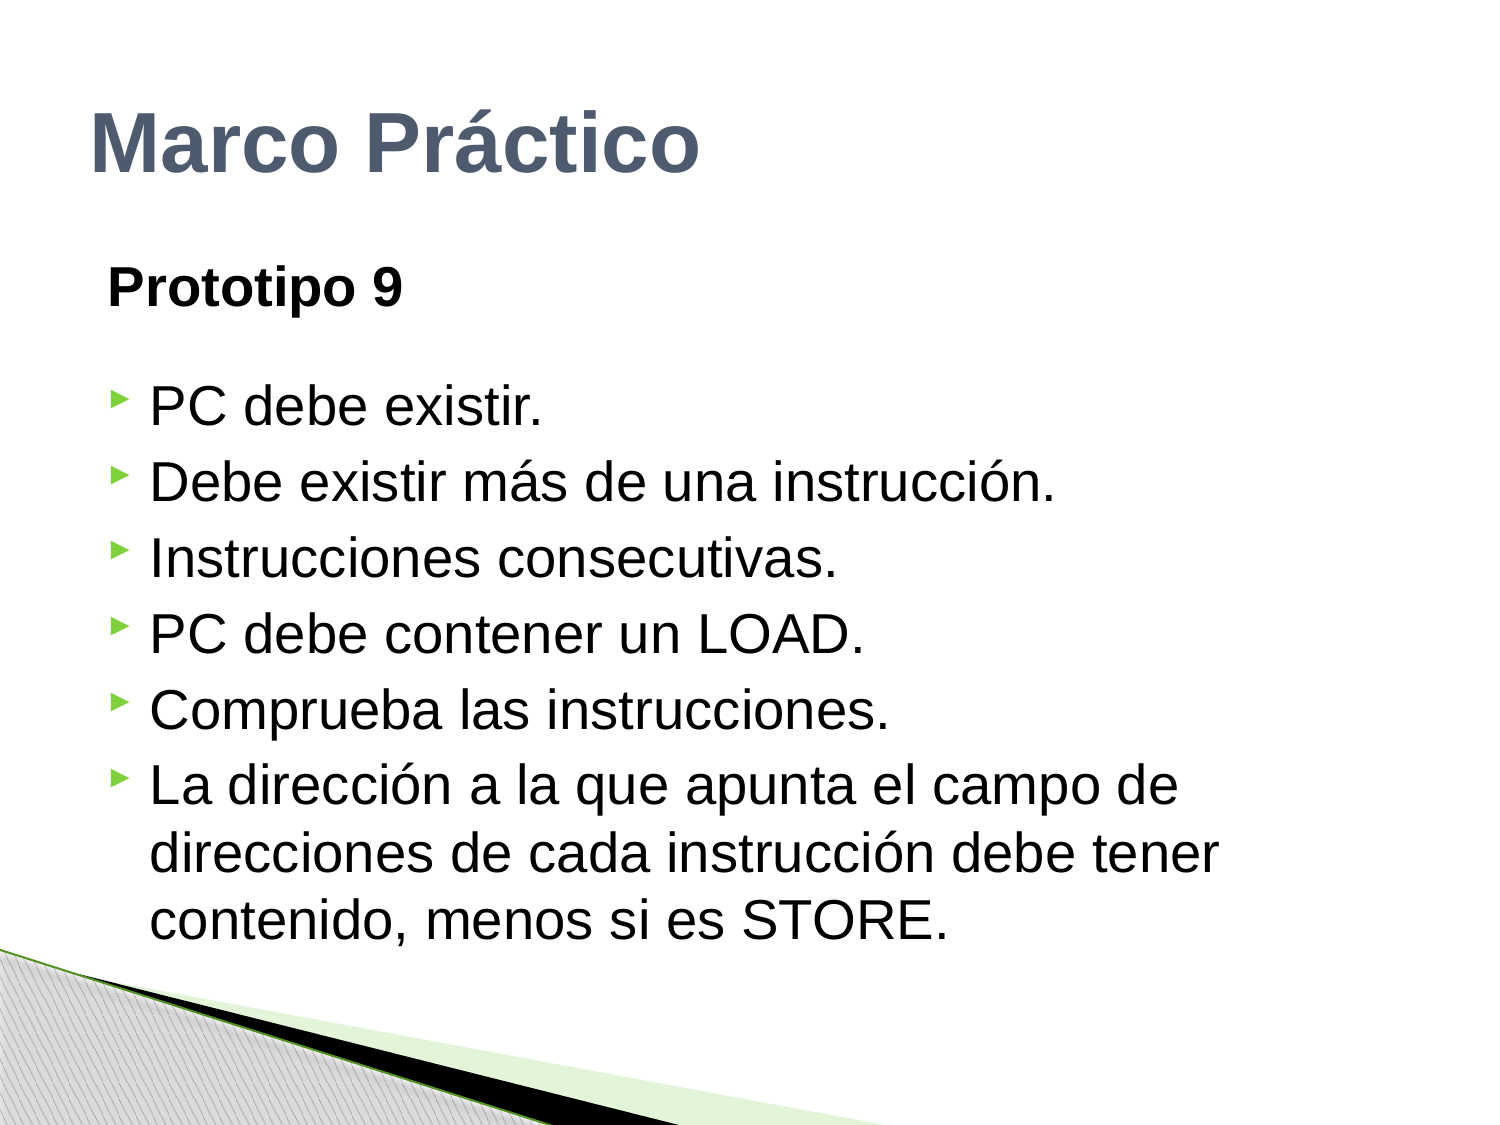

# Marco Práctico
Prototipo 9

PC debe existir.
Debe existir más de una instrucción.
Instrucciones consecutivas.
PC debe contener un LOAD.
Comprueba las instrucciones.
La dirección a la que apunta el campo de direcciones de cada instrucción debe tener contenido, menos si es STORE.